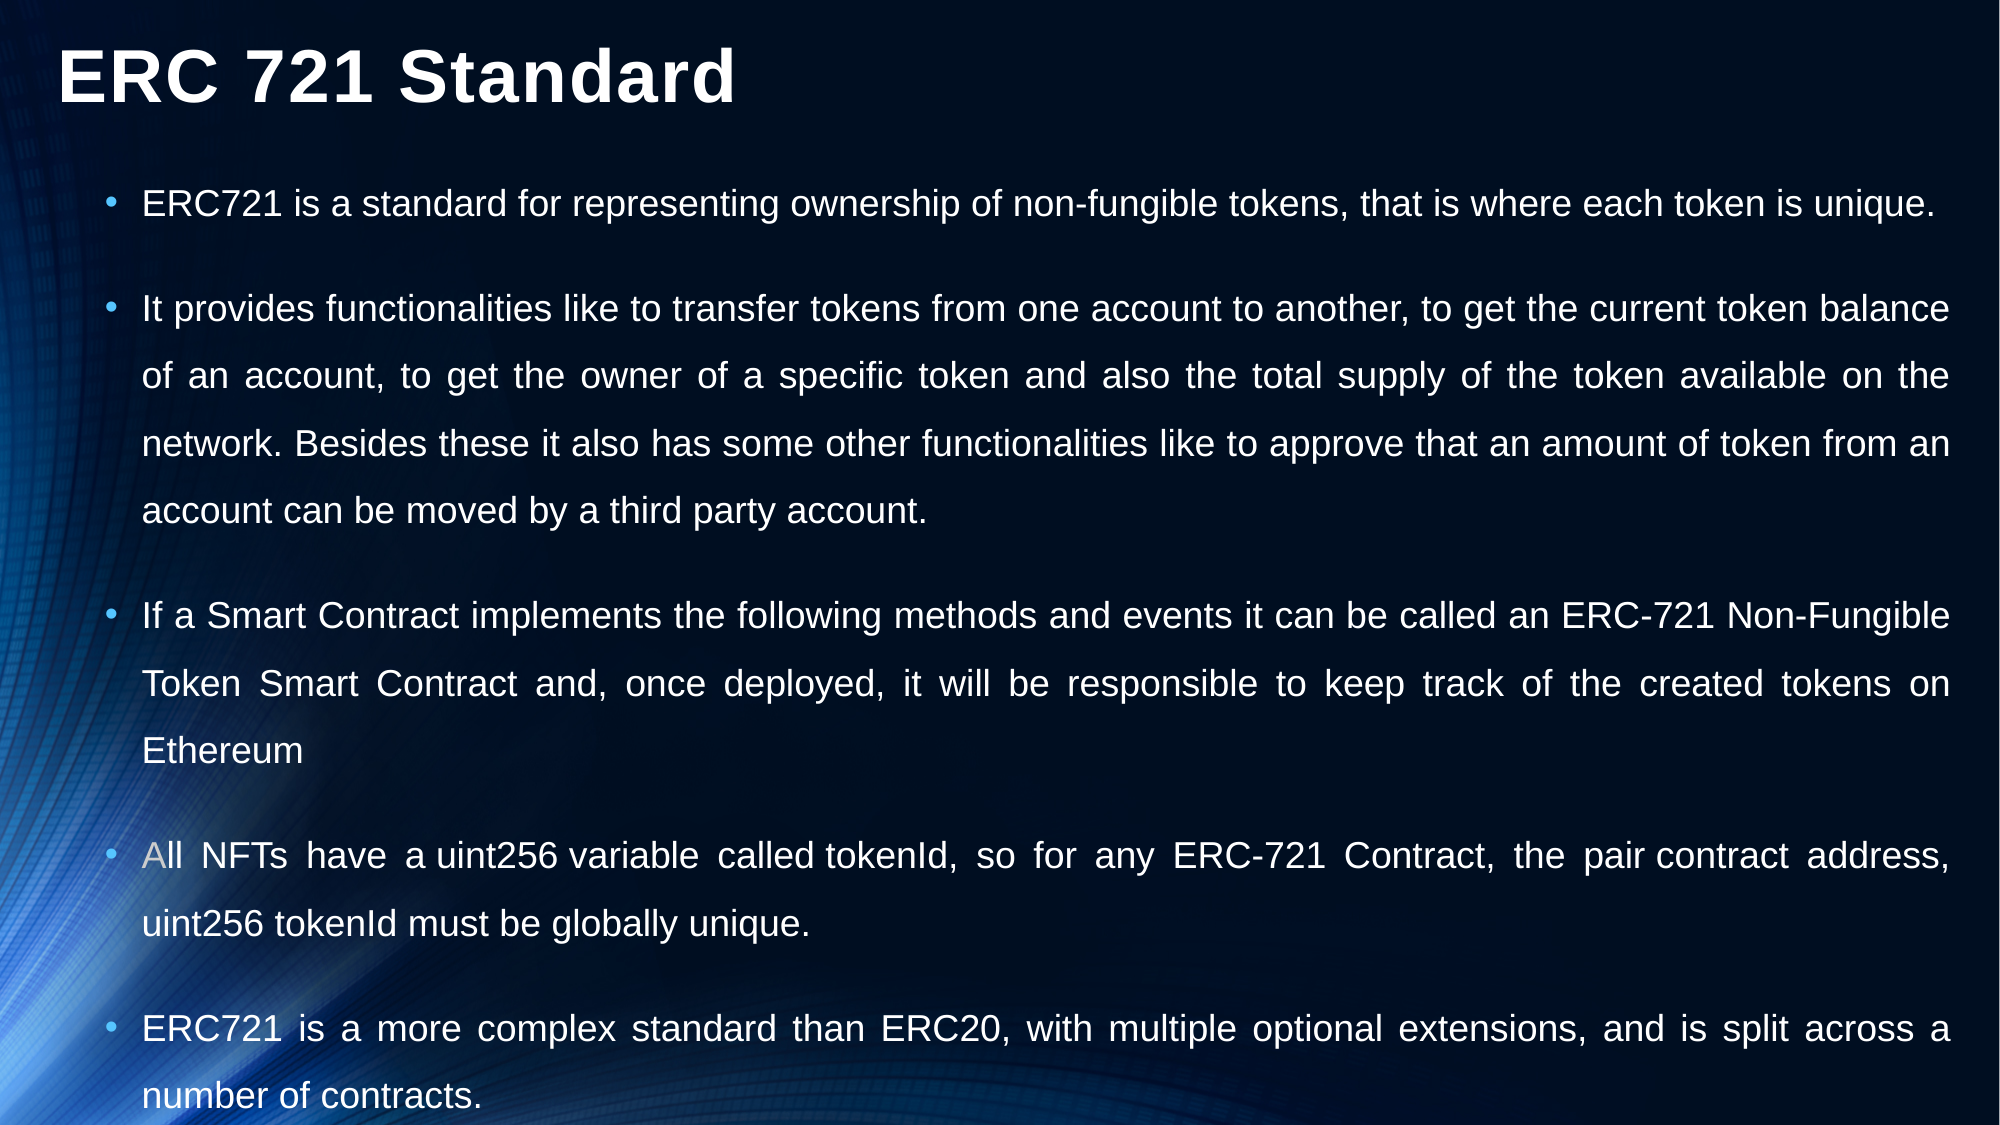

ERC 721 Standard
ERC721 is a standard for representing ownership of non-fungible tokens, that is where each token is unique.
It provides functionalities like to transfer tokens from one account to another, to get the current token balance of an account, to get the owner of a specific token and also the total supply of the token available on the network. Besides these it also has some other functionalities like to approve that an amount of token from an account can be moved by a third party account.
If a Smart Contract implements the following methods and events it can be called an ERC-721 Non-Fungible Token Smart Contract and, once deployed, it will be responsible to keep track of the created tokens on Ethereum
All NFTs have a uint256 variable called tokenId, so for any ERC-721 Contract, the pair contract address, uint256 tokenId must be globally unique.
ERC721 is a more complex standard than ERC20, with multiple optional extensions, and is split across a number of contracts.